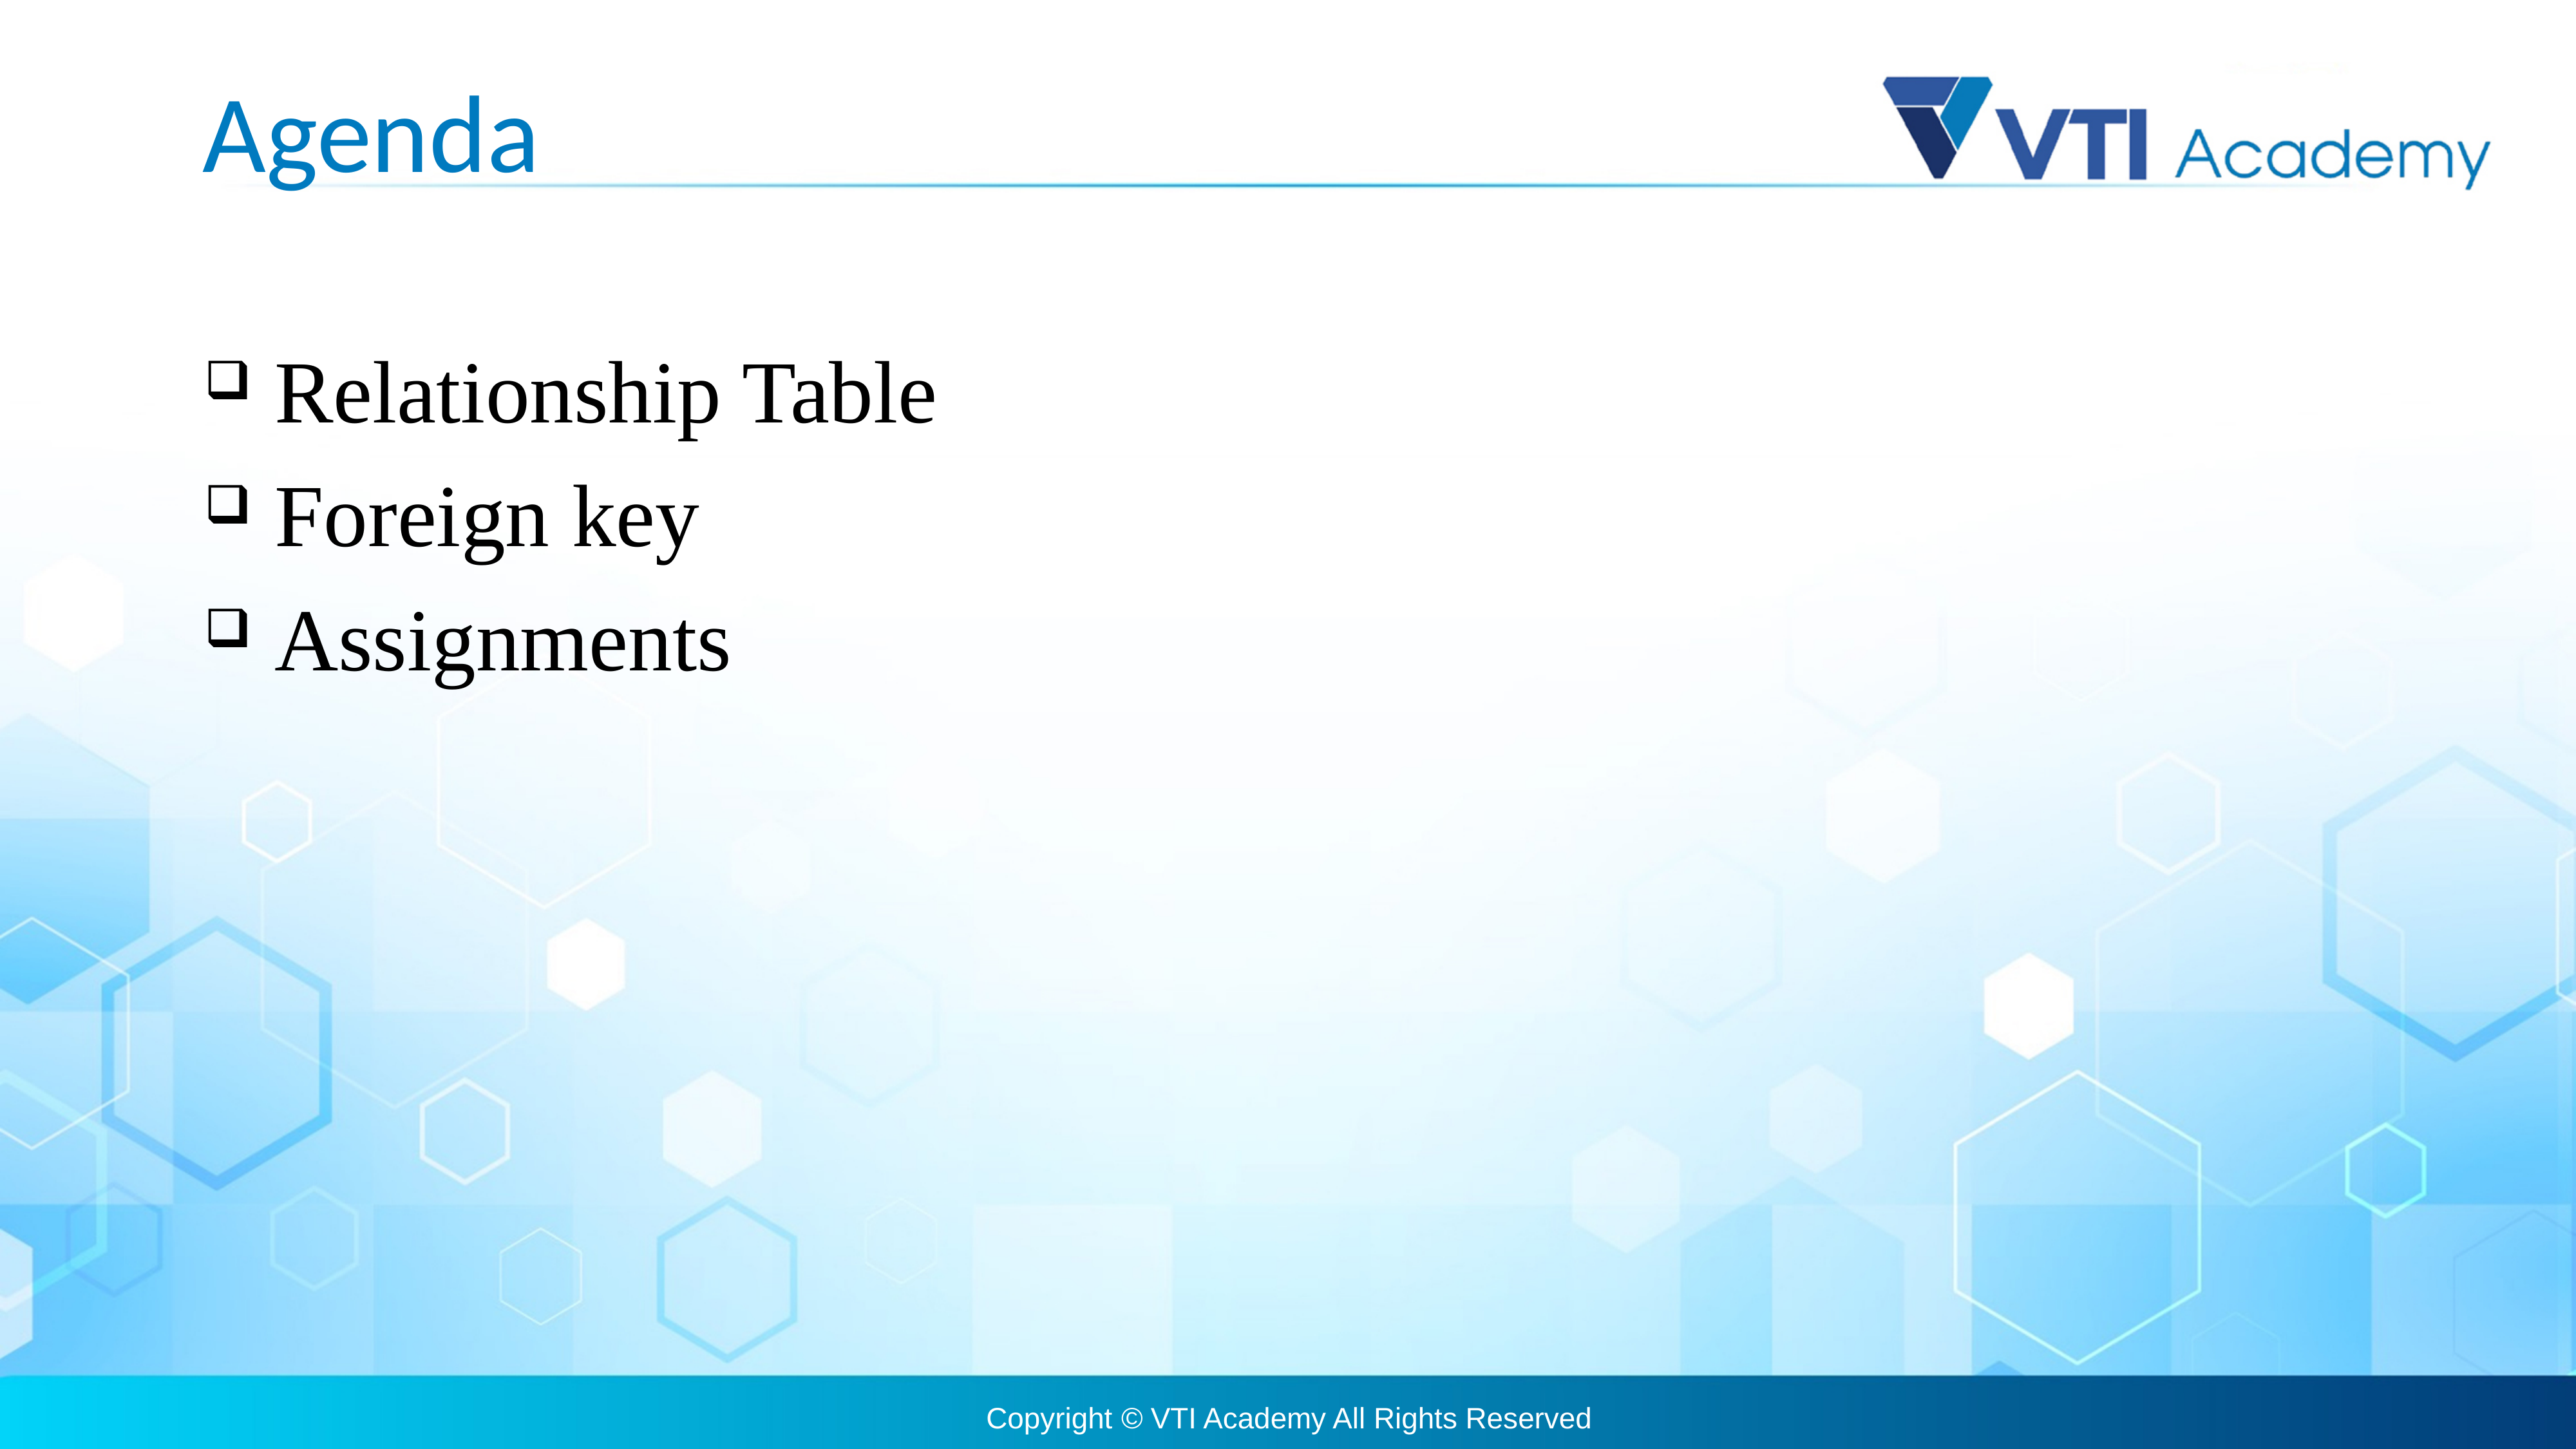

# Agenda
 Relationship Table
 Foreign key
 Assignments
Copyright © VTI Academy All Rights Reserved